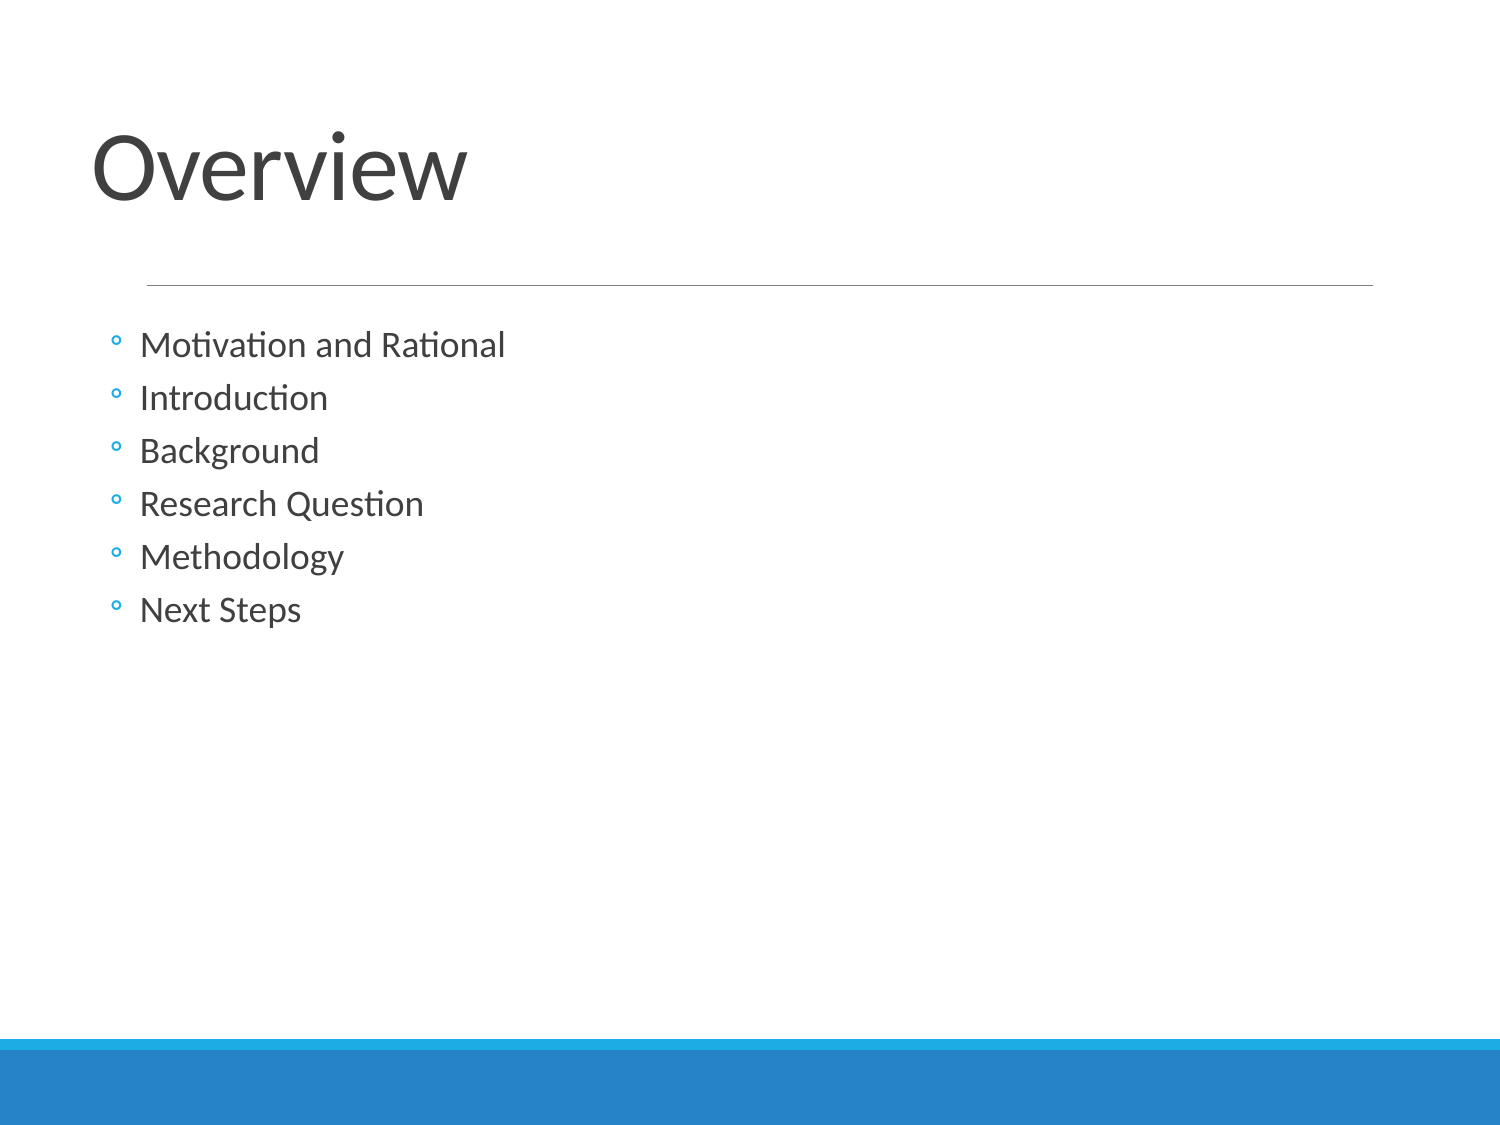

# Overview

Motivation and Rational
Introduction
Background
Research Question
Methodology
Next Steps